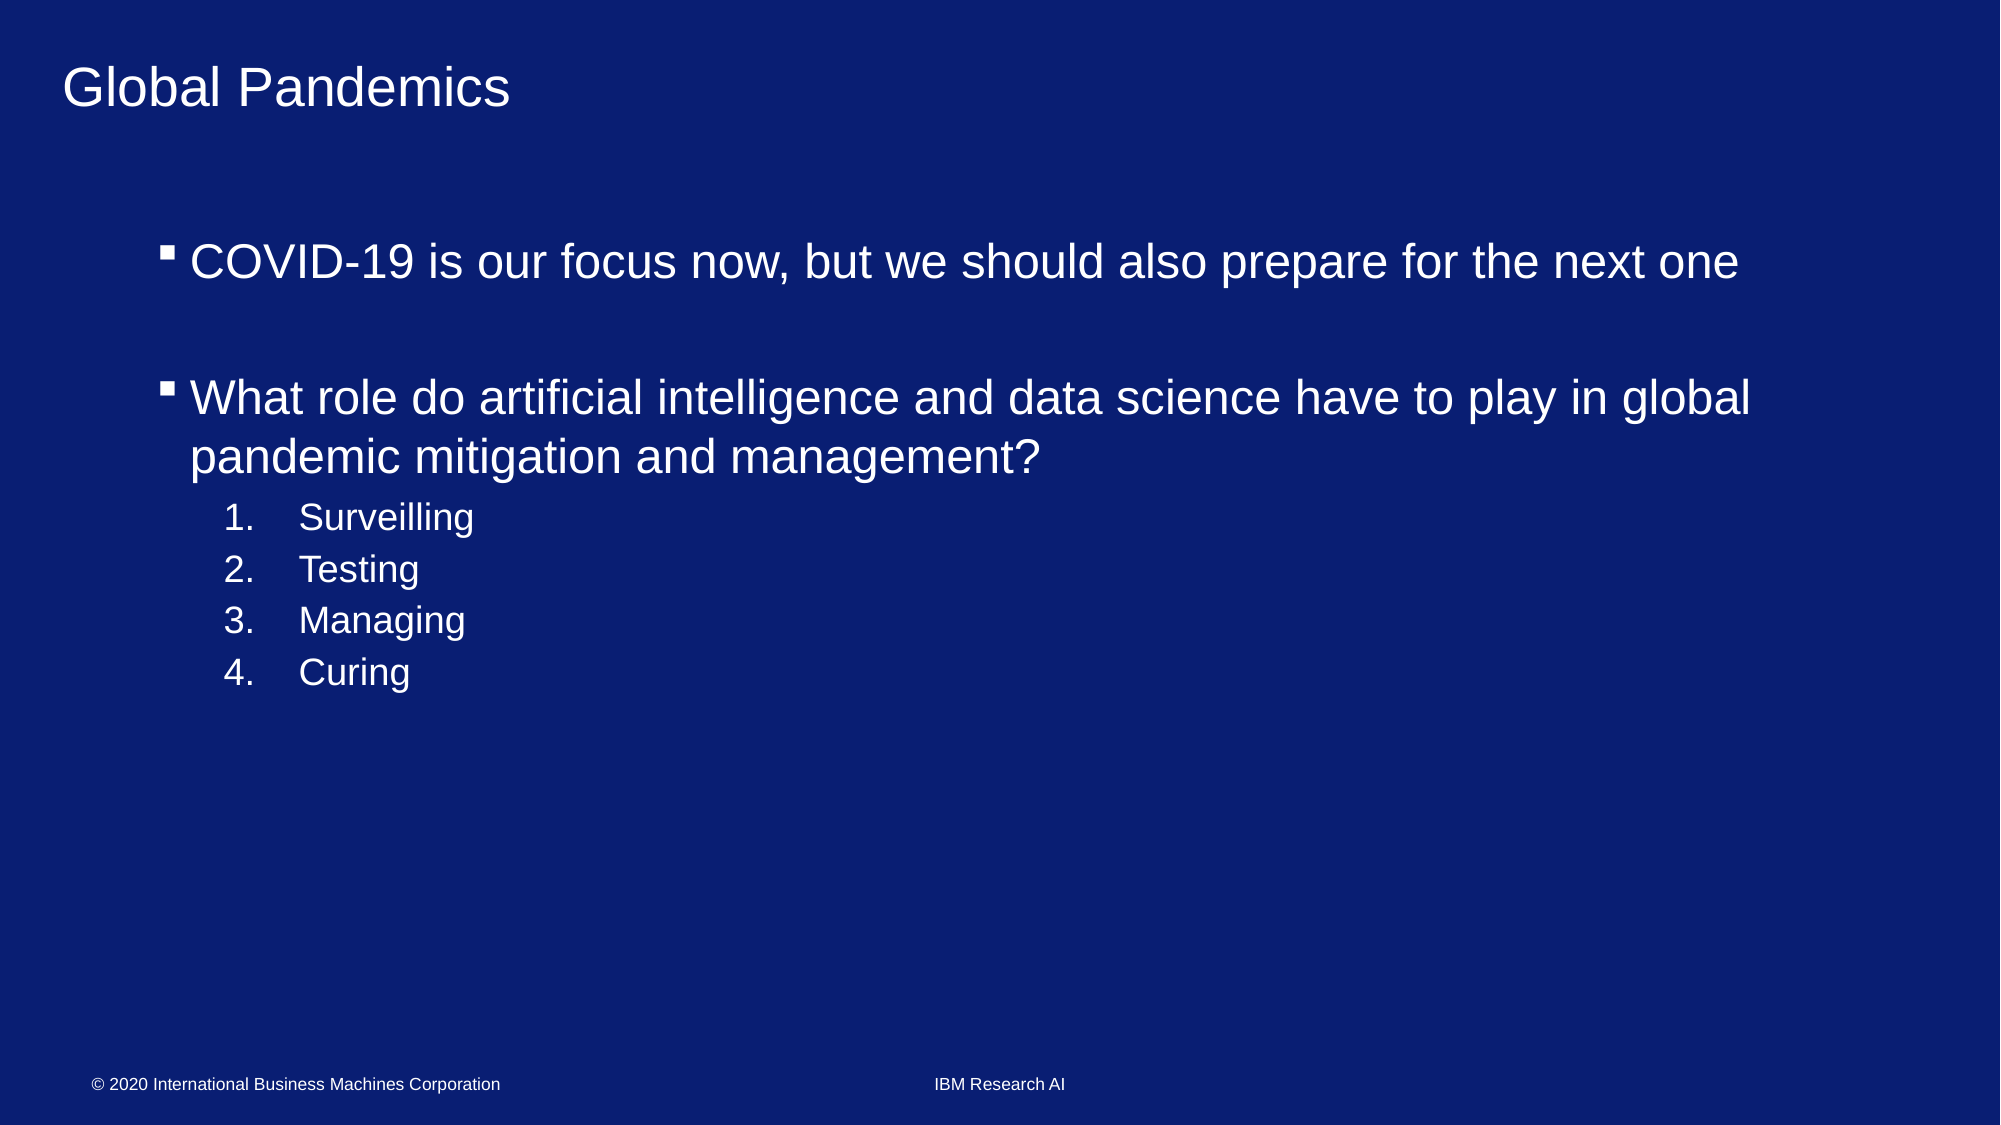

# Global Pandemics
COVID-19 is our focus now, but we should also prepare for the next one

What role do artificial intelligence and data science have to play in global pandemic mitigation and management?
Surveilling
Testing
Managing
Curing